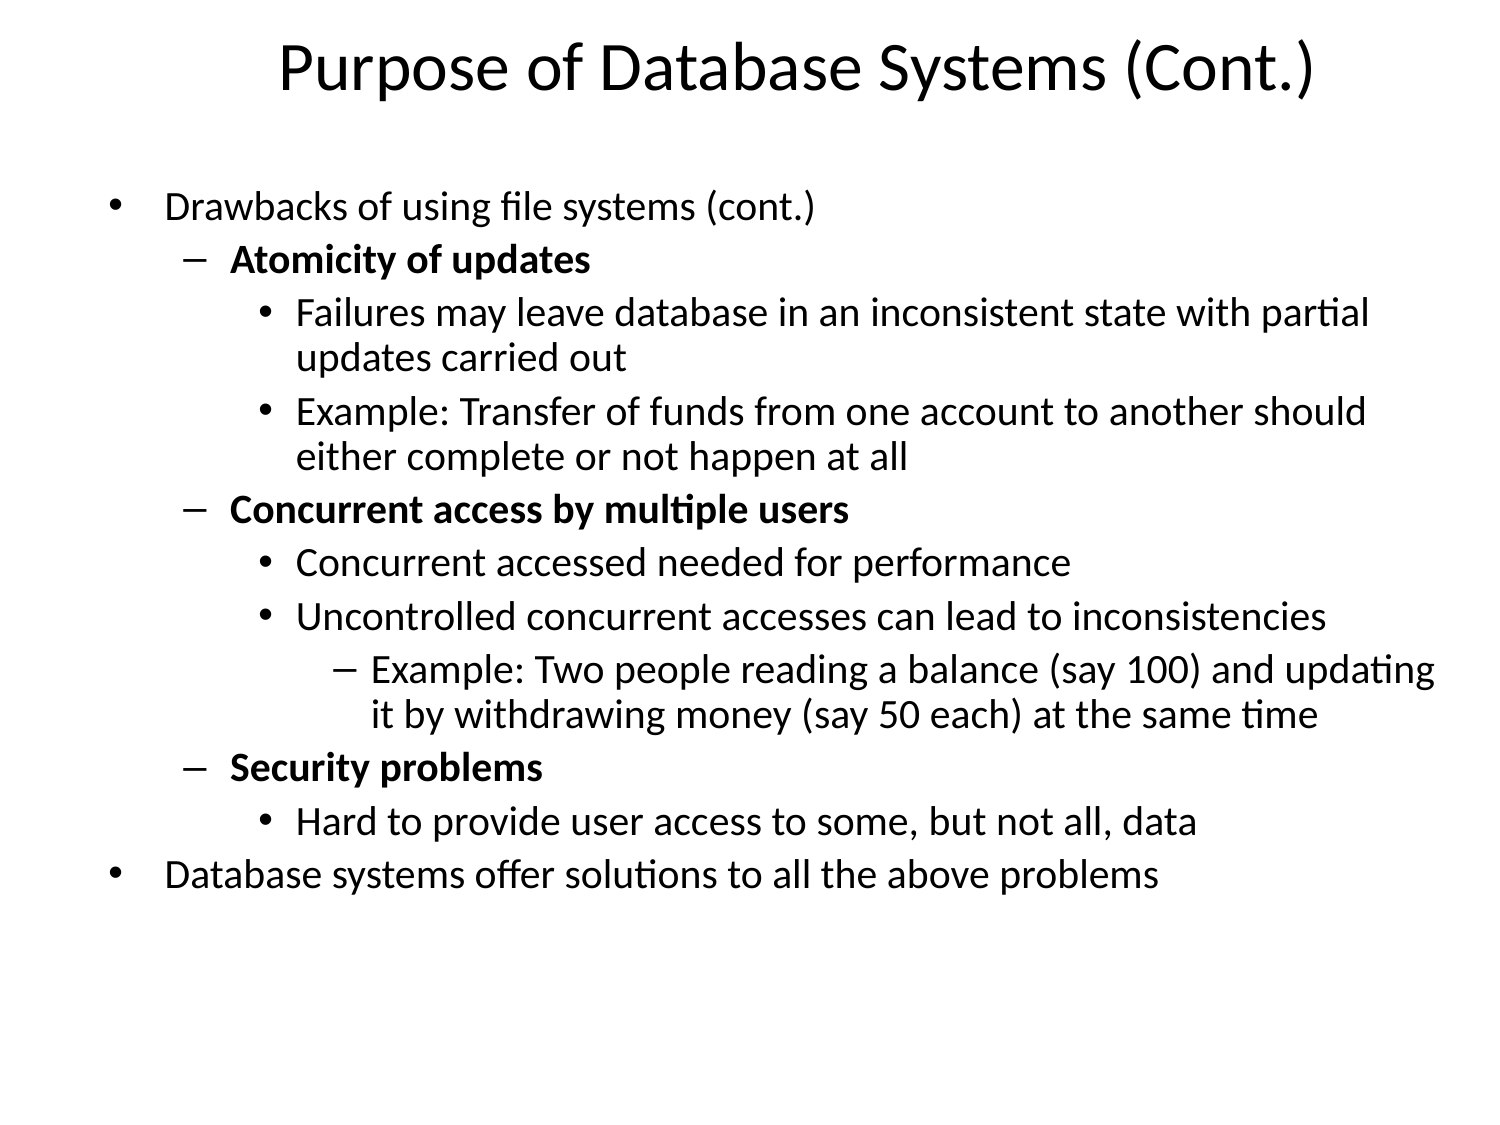

# Purpose of Database Systems (Cont.)
Drawbacks of using file systems (cont.)
Atomicity of updates
Failures may leave database in an inconsistent state with partial updates carried out
Example: Transfer of funds from one account to another should either complete or not happen at all
Concurrent access by multiple users
Concurrent accessed needed for performance
Uncontrolled concurrent accesses can lead to inconsistencies
Example: Two people reading a balance (say 100) and updating it by withdrawing money (say 50 each) at the same time
Security problems
Hard to provide user access to some, but not all, data
Database systems offer solutions to all the above problems